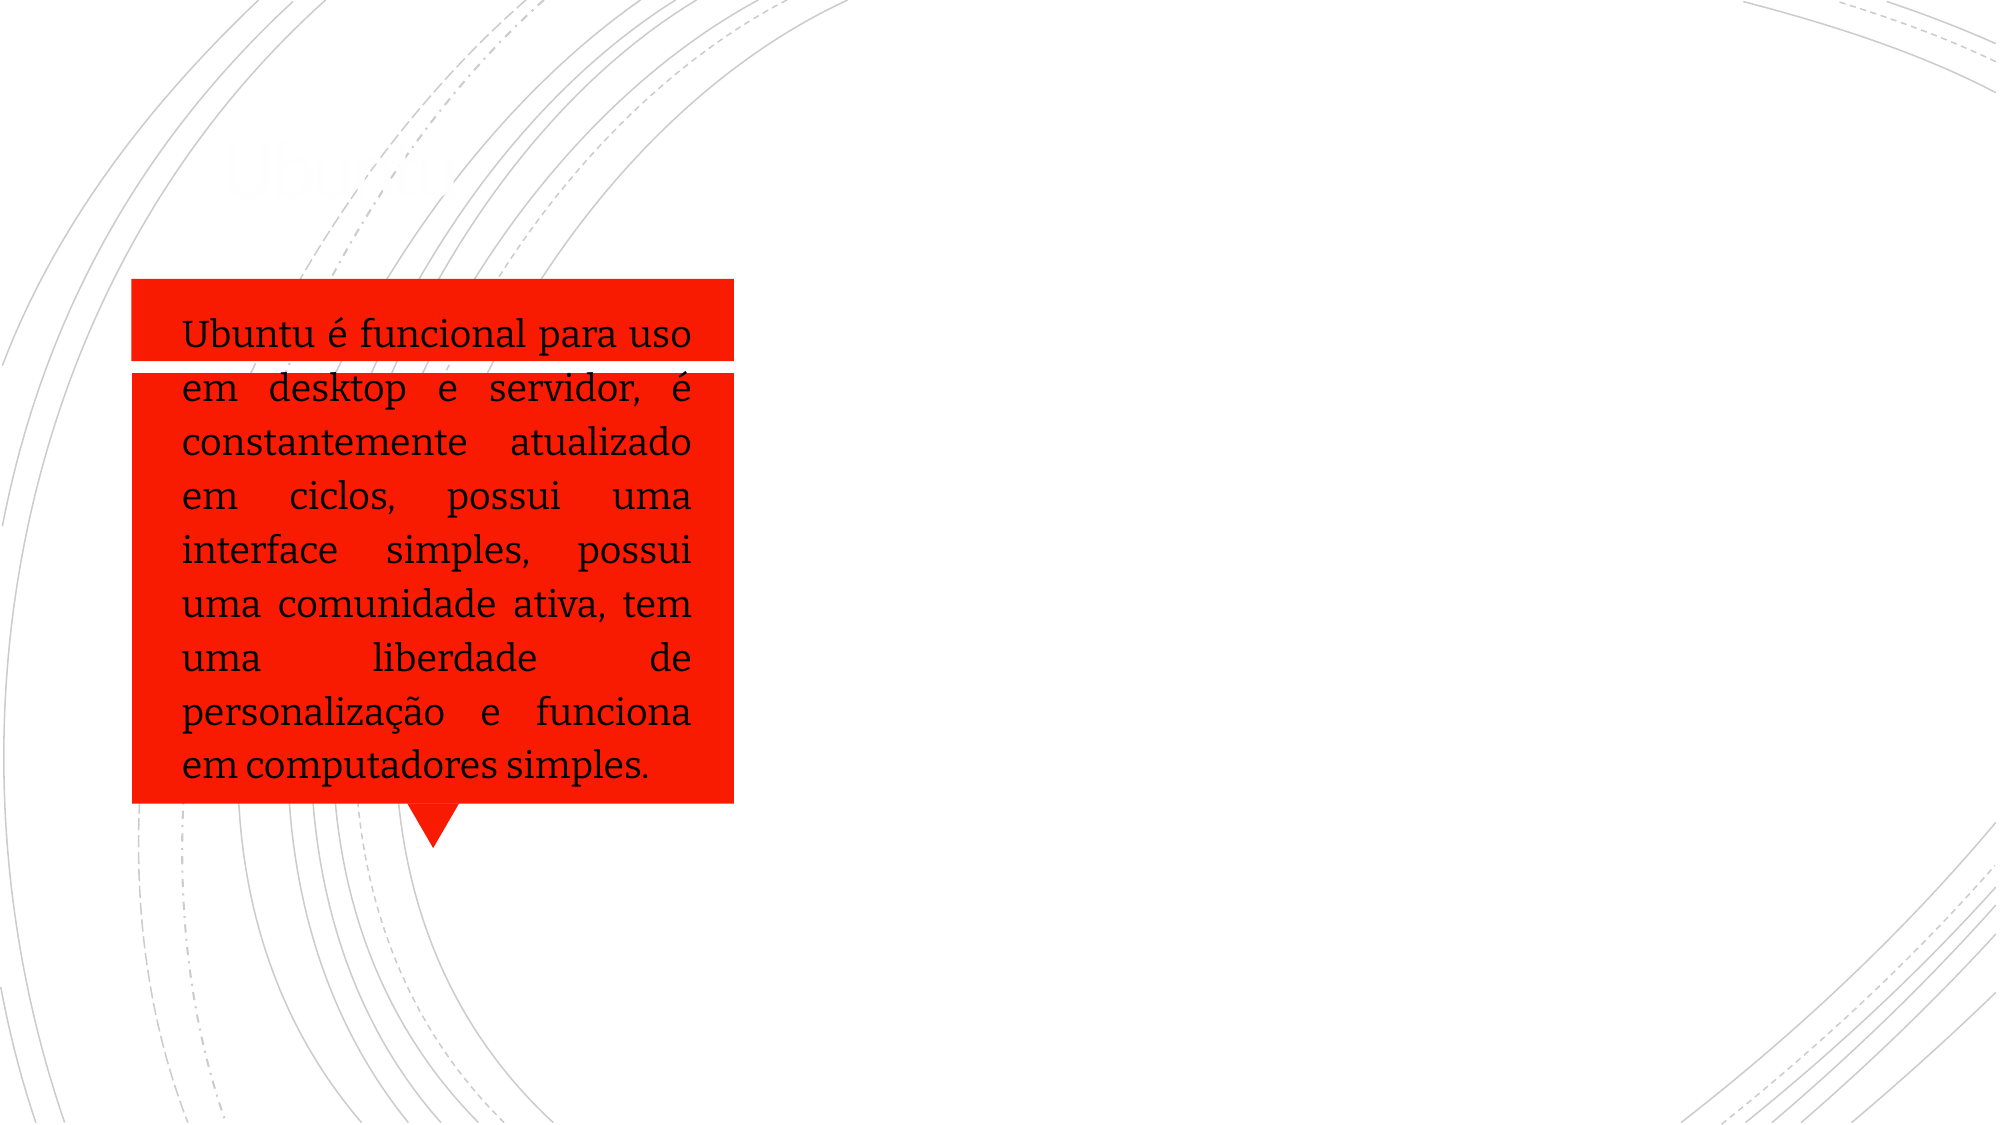

# Ubuntu
Ubuntu é funcional para uso em desktop e servidor, é constantemente atualizado em ciclos, possui uma interface simples, possui uma comunidade ativa, tem uma liberdade de personalização e funciona em computadores simples.